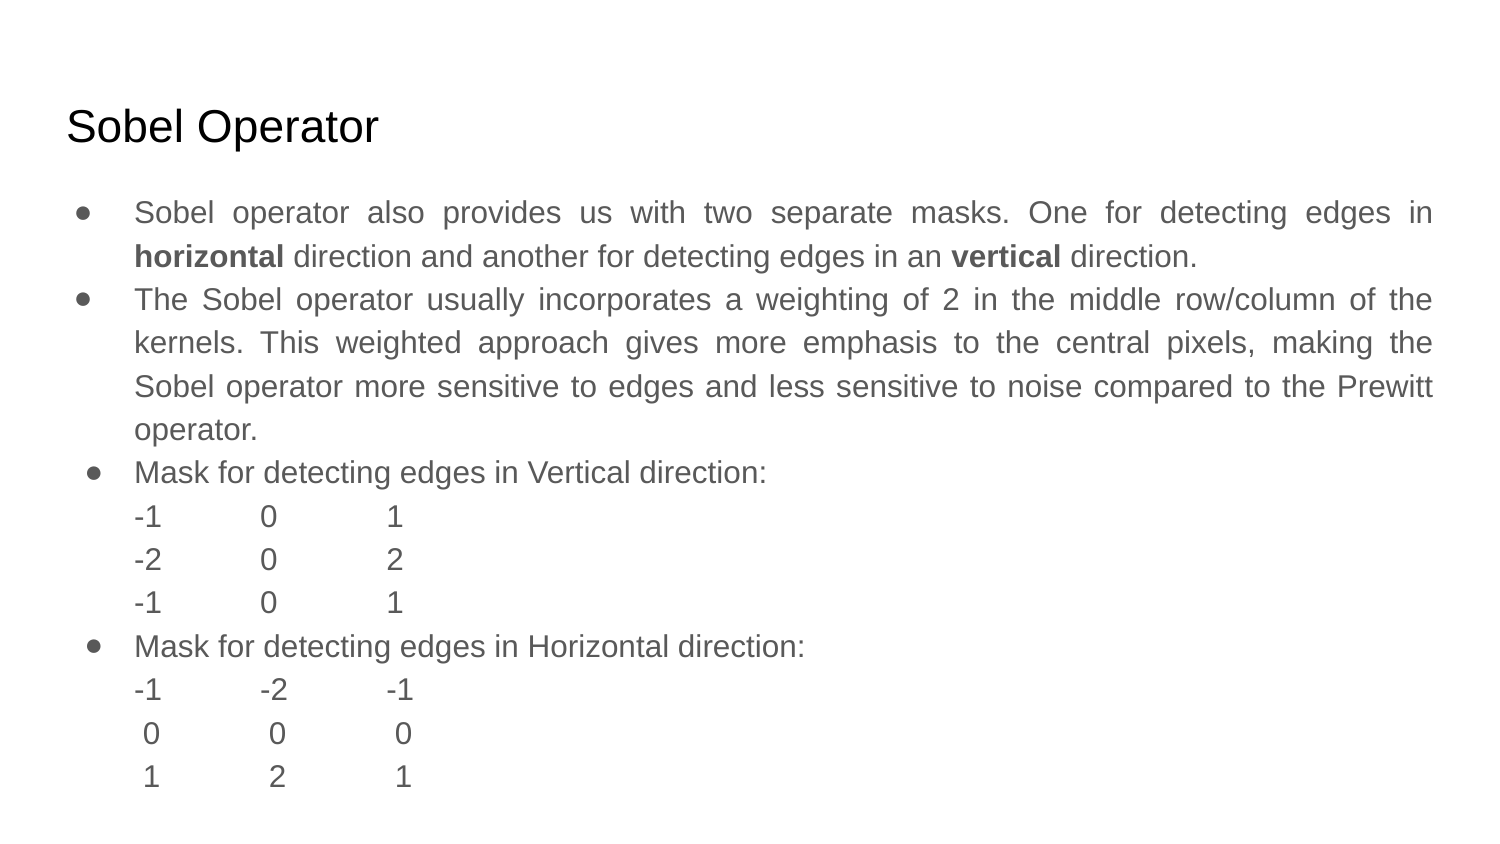

# Sobel Operator

Sobel operator also provides us with two separate masks. One for detecting edges in horizontal direction and another for detecting edges in an vertical direction.
The Sobel operator usually incorporates a weighting of 2 in the middle row/column of the kernels. This weighted approach gives more emphasis to the central pixels, making the Sobel operator more sensitive to edges and less sensitive to noise compared to the Prewitt operator.
Mask for detecting edges in Vertical direction:
-1	0	1
-2	0	2
-1	0	1
Mask for detecting edges in Horizontal direction:
-1	-2	-1
 0	 0	 0
 1	 2	 1